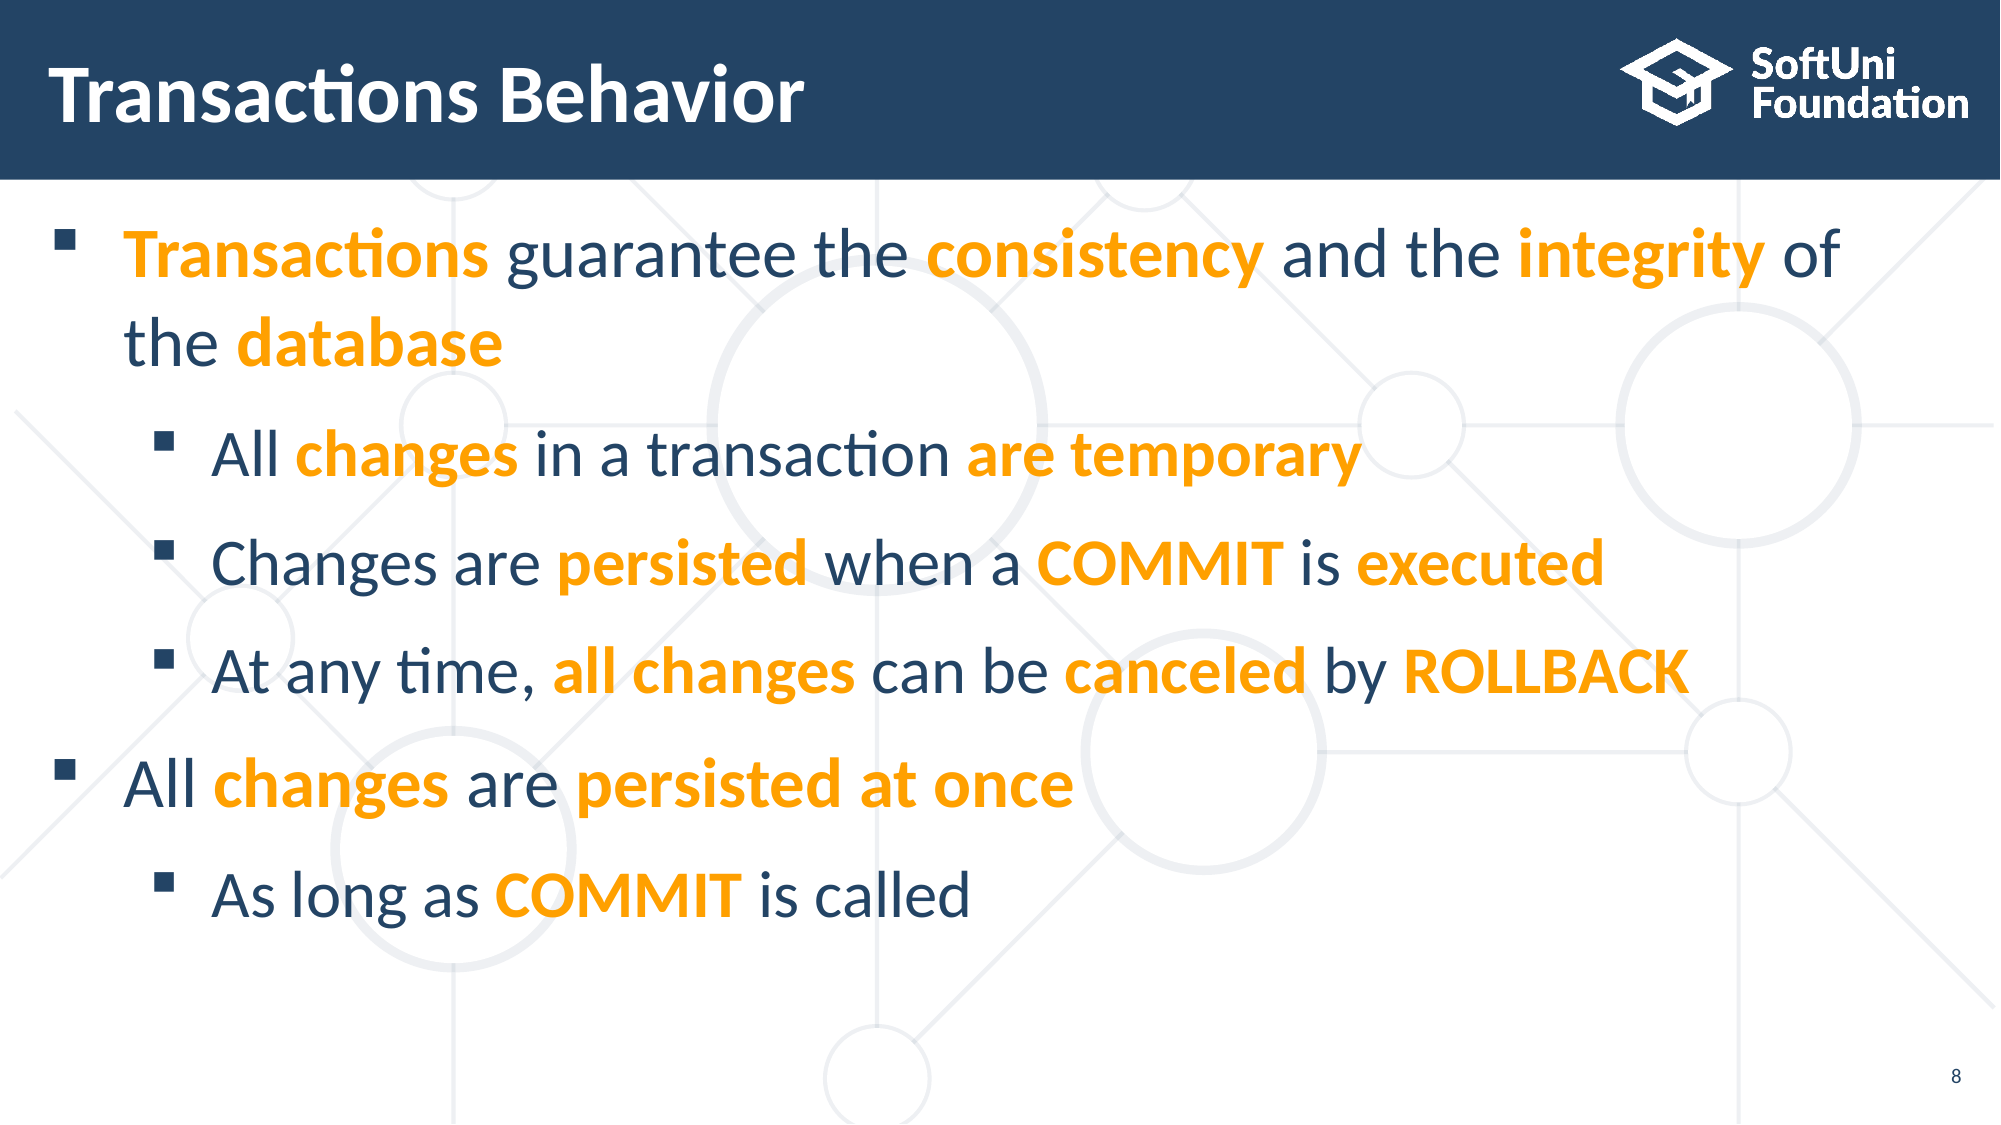

# Transactions Behavior
Transactions guarantee the consistency and the integrity of
the database
All changes in a transaction are temporary
Changes are persisted when a COMMIT is executed
At any time, all changes can be canceled by ROLLBACK
All changes are persisted at once
As long as COMMIT is called
8